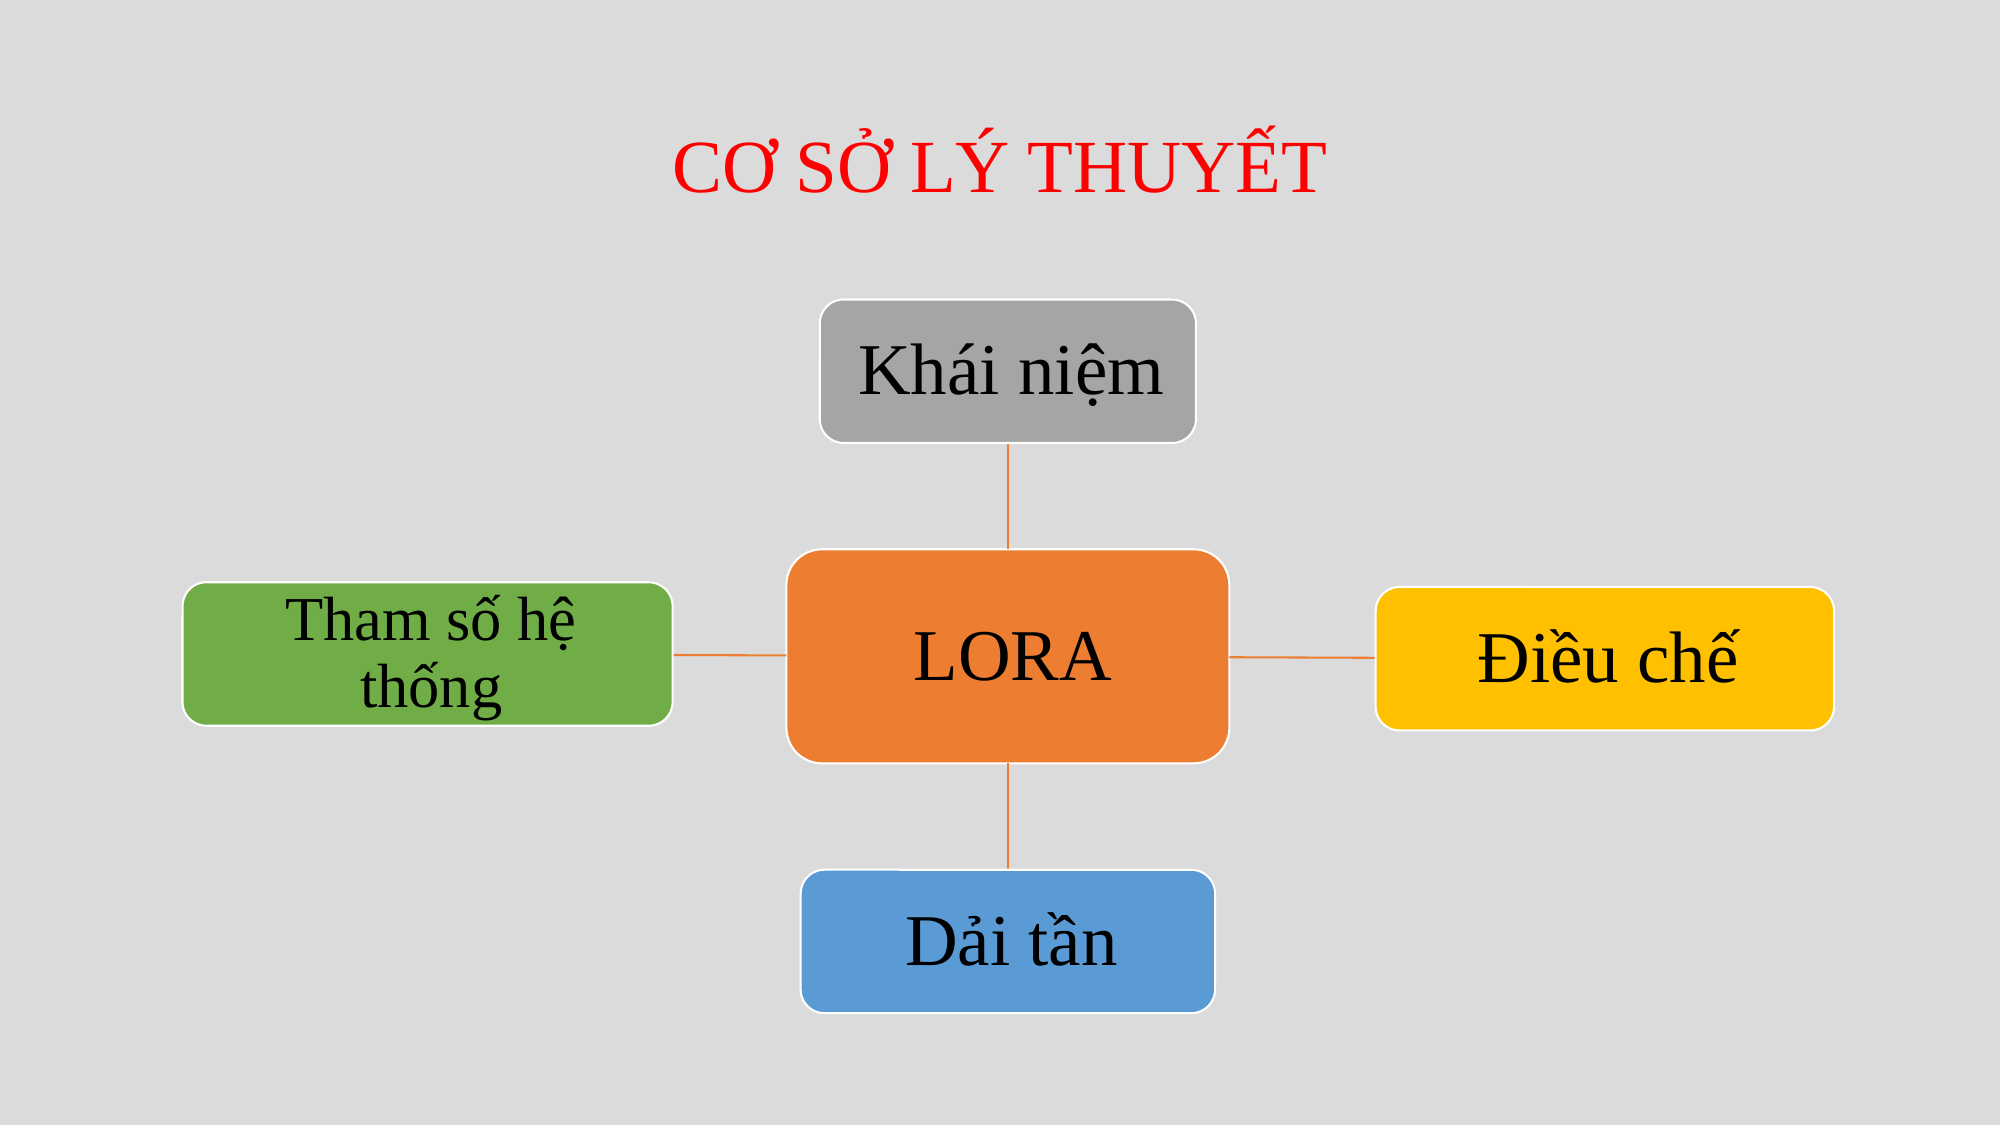

# CƠ SỞ LÝ THUYẾT
LORA
Khái niệm
Điều chế
Dải tần
Tham số hệ thống